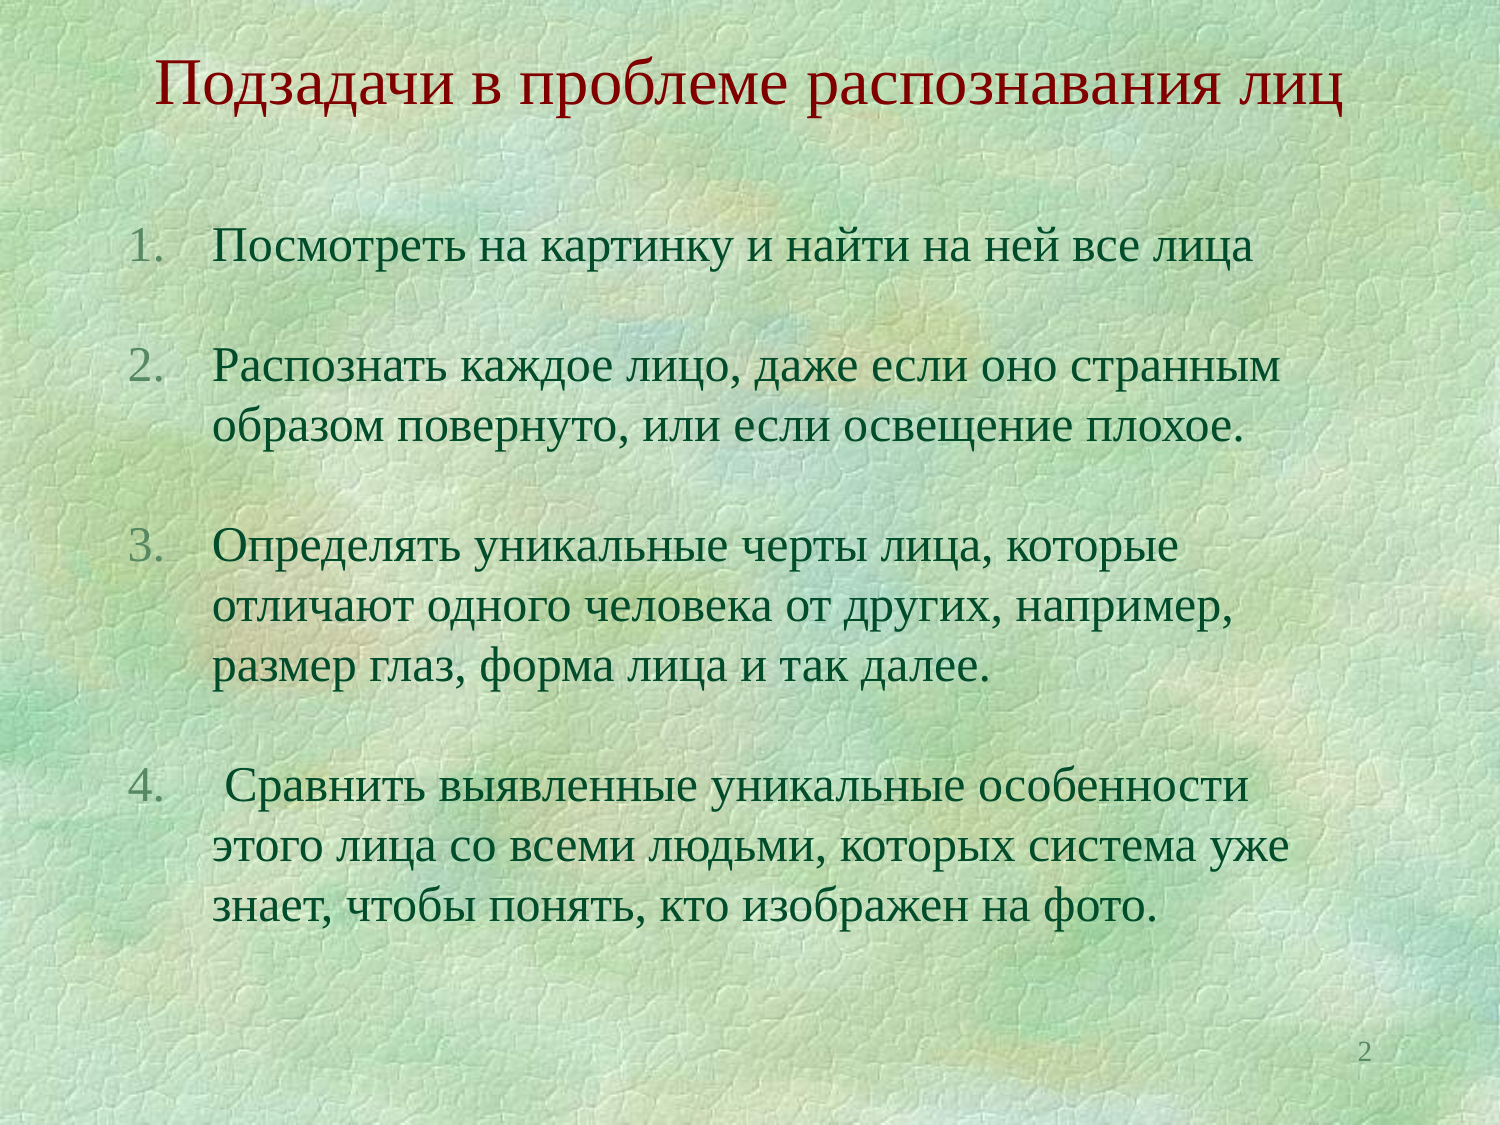

# Подзадачи в проблеме распознавания лиц
Посмотреть на картинку и найти на ней все лица

Распознать каждое лицо, даже если оно странным образом повернуто, или если освещение плохое.

Определять уникальные черты лица, которые отличают одного человека от других, например, размер глаз, форма лица и так далее.

 Сравнить выявленные уникальные особенности этого лица со всеми людьми, которых система уже знает, чтобы понять, кто изображен на фото.
2